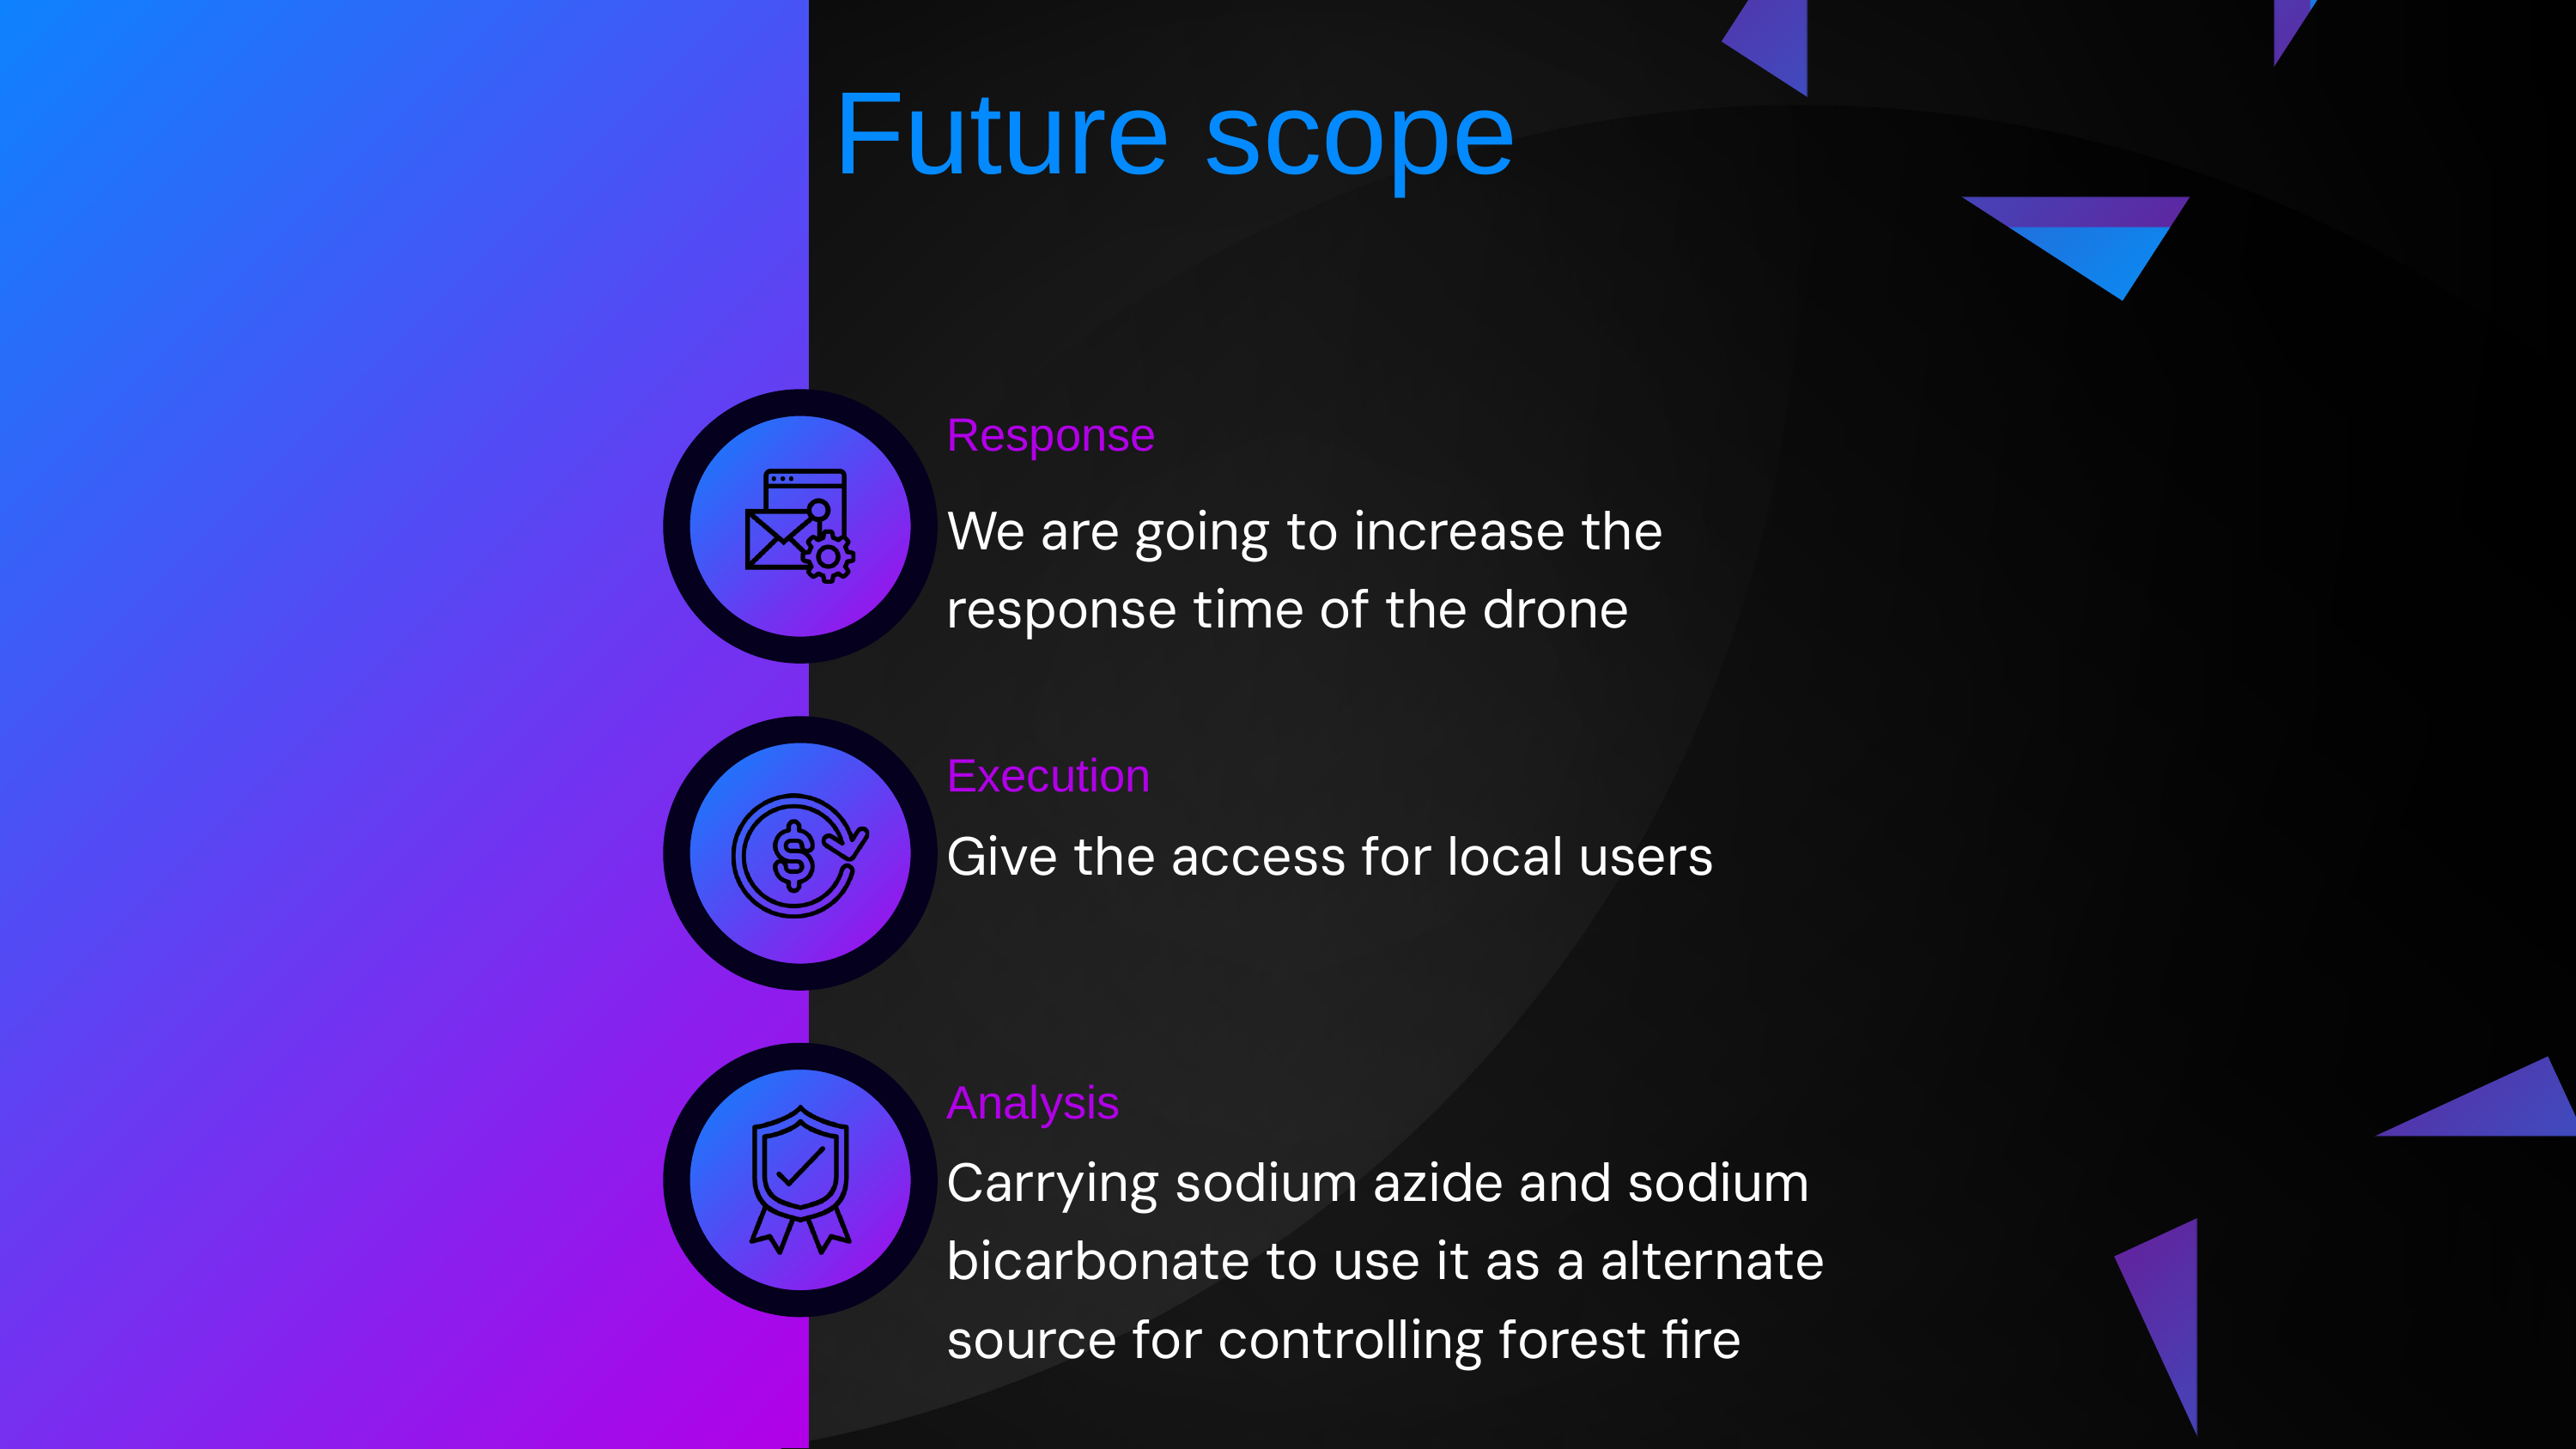

Future scope
Response

We are going to increase the response time of the drone

Execution

Give the access for local users

Analysis

Carrying sodium azide and sodium bicarbonate to use it as a alternate source for controlling forest fire